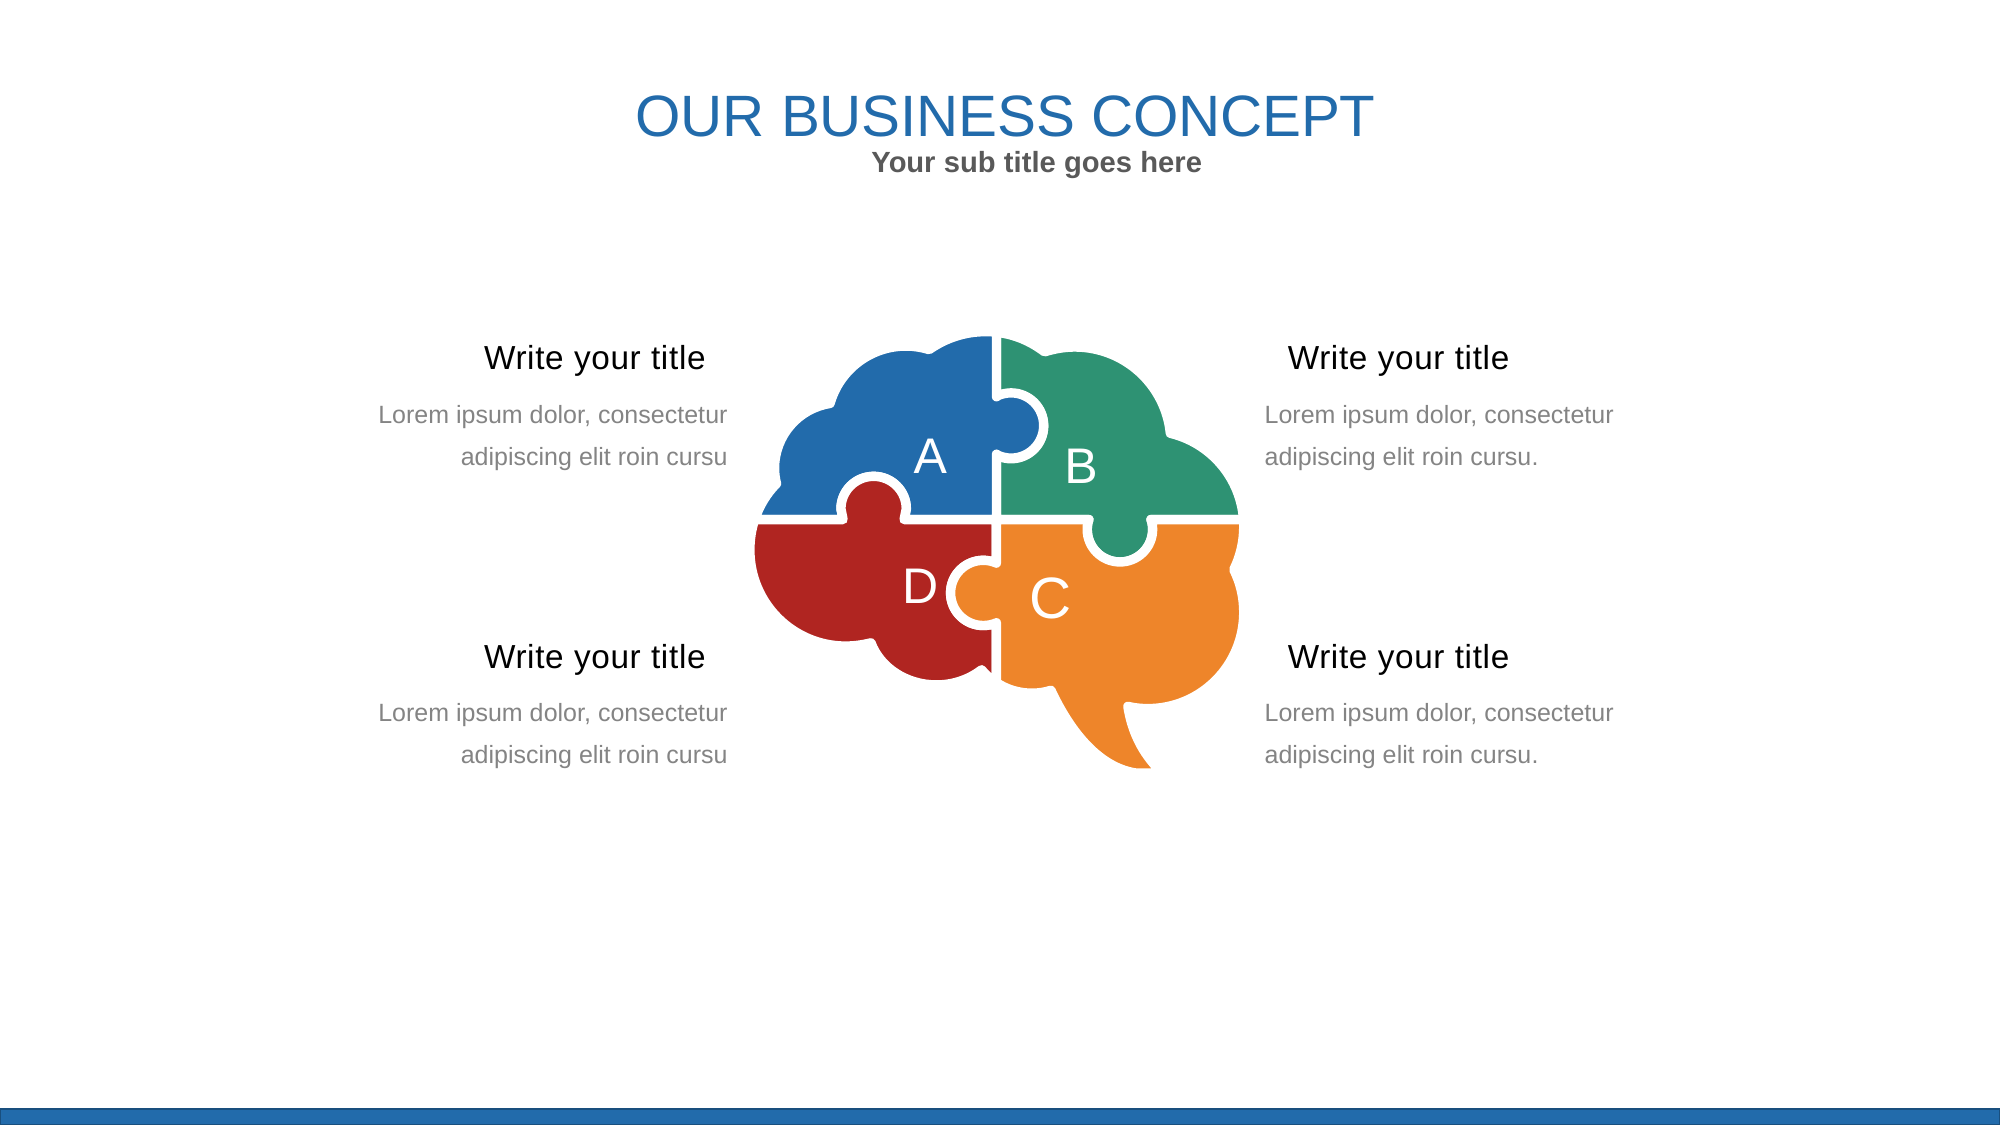

OUR BUSINESS CONCEPT
Your sub title goes here
Write your title
Write your title

A
B

D
C
Lorem ipsum dolor, consectetur
adipiscing elit roin cursu
Lorem ipsum dolor, consectetur
adipiscing elit roin cursu.
Write your title
Write your title
Lorem ipsum dolor, consectetur
adipiscing elit roin cursu
Lorem ipsum dolor, consectetur
adipiscing elit roin cursu.